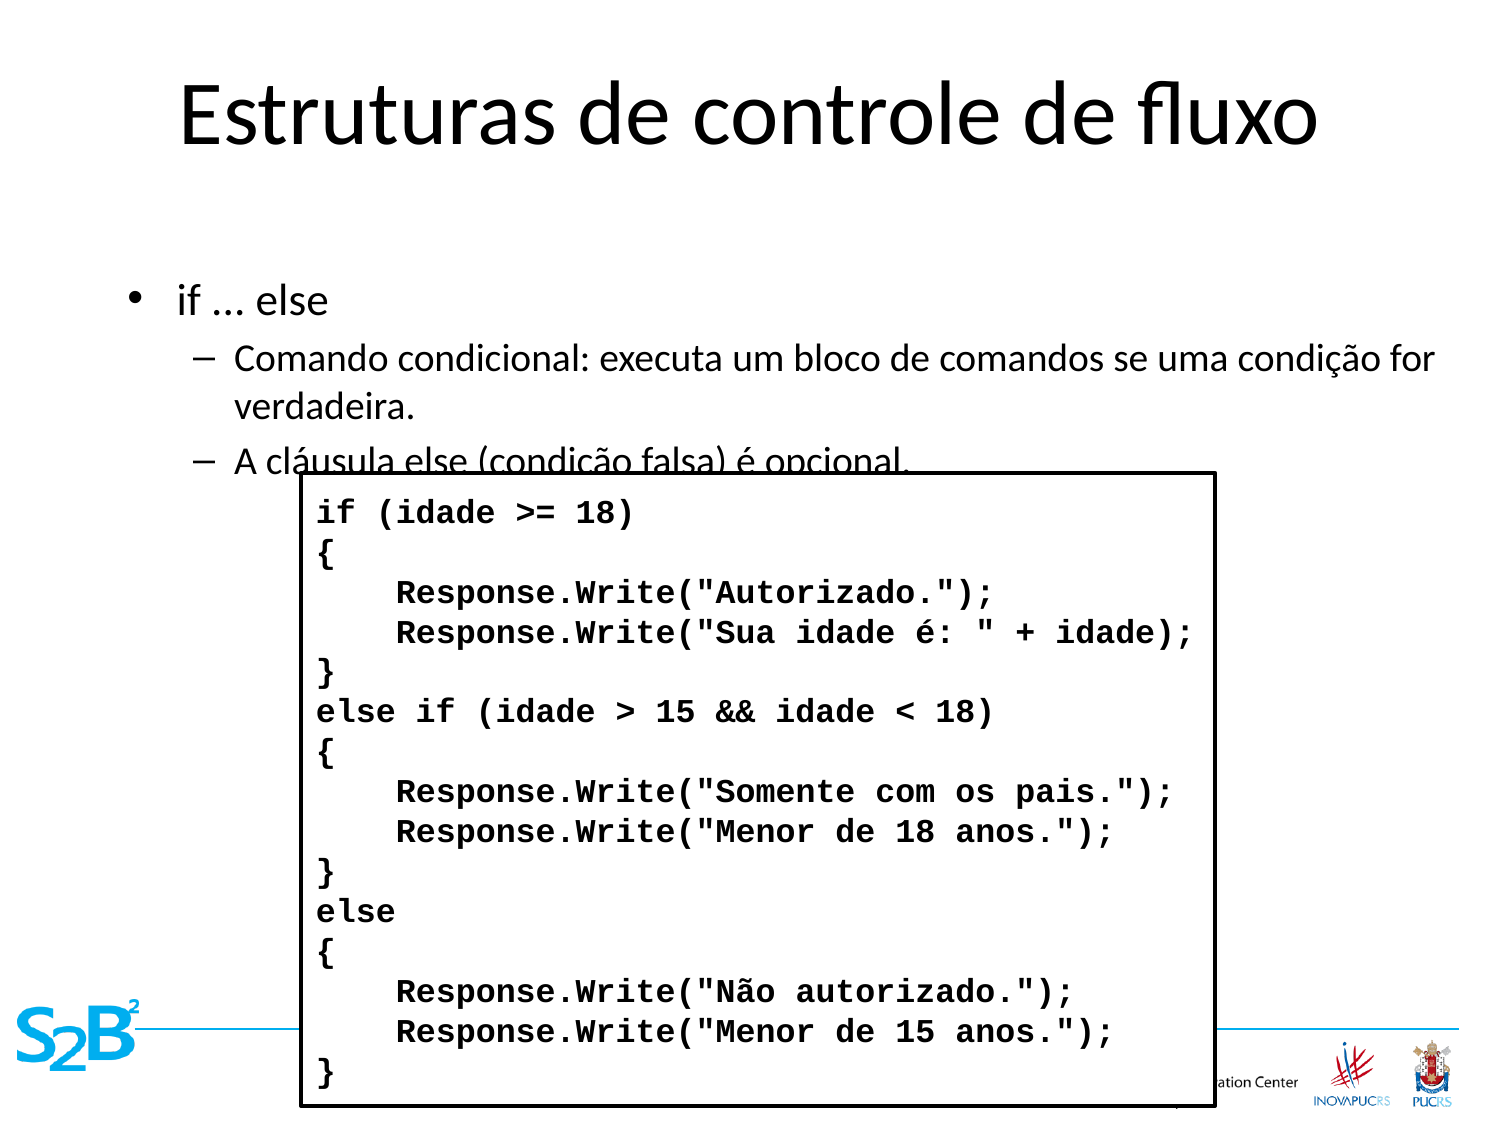

# Estruturas de controle de fluxo
if ... else
Comando condicional: executa um bloco de comandos se uma condição for verdadeira.
A cláusula else (condição falsa) é opcional.
if (idade >= 18)
{
    Response.Write("Autorizado.");
    Response.Write("Sua idade é: " + idade);
}
else if (idade > 15 && idade < 18)
{
    Response.Write("Somente com os pais.");
    Response.Write("Menor de 18 anos.");
}
else
{
    Response.Write("Não autorizado.");
    Response.Write("Menor de 15 anos.");
}